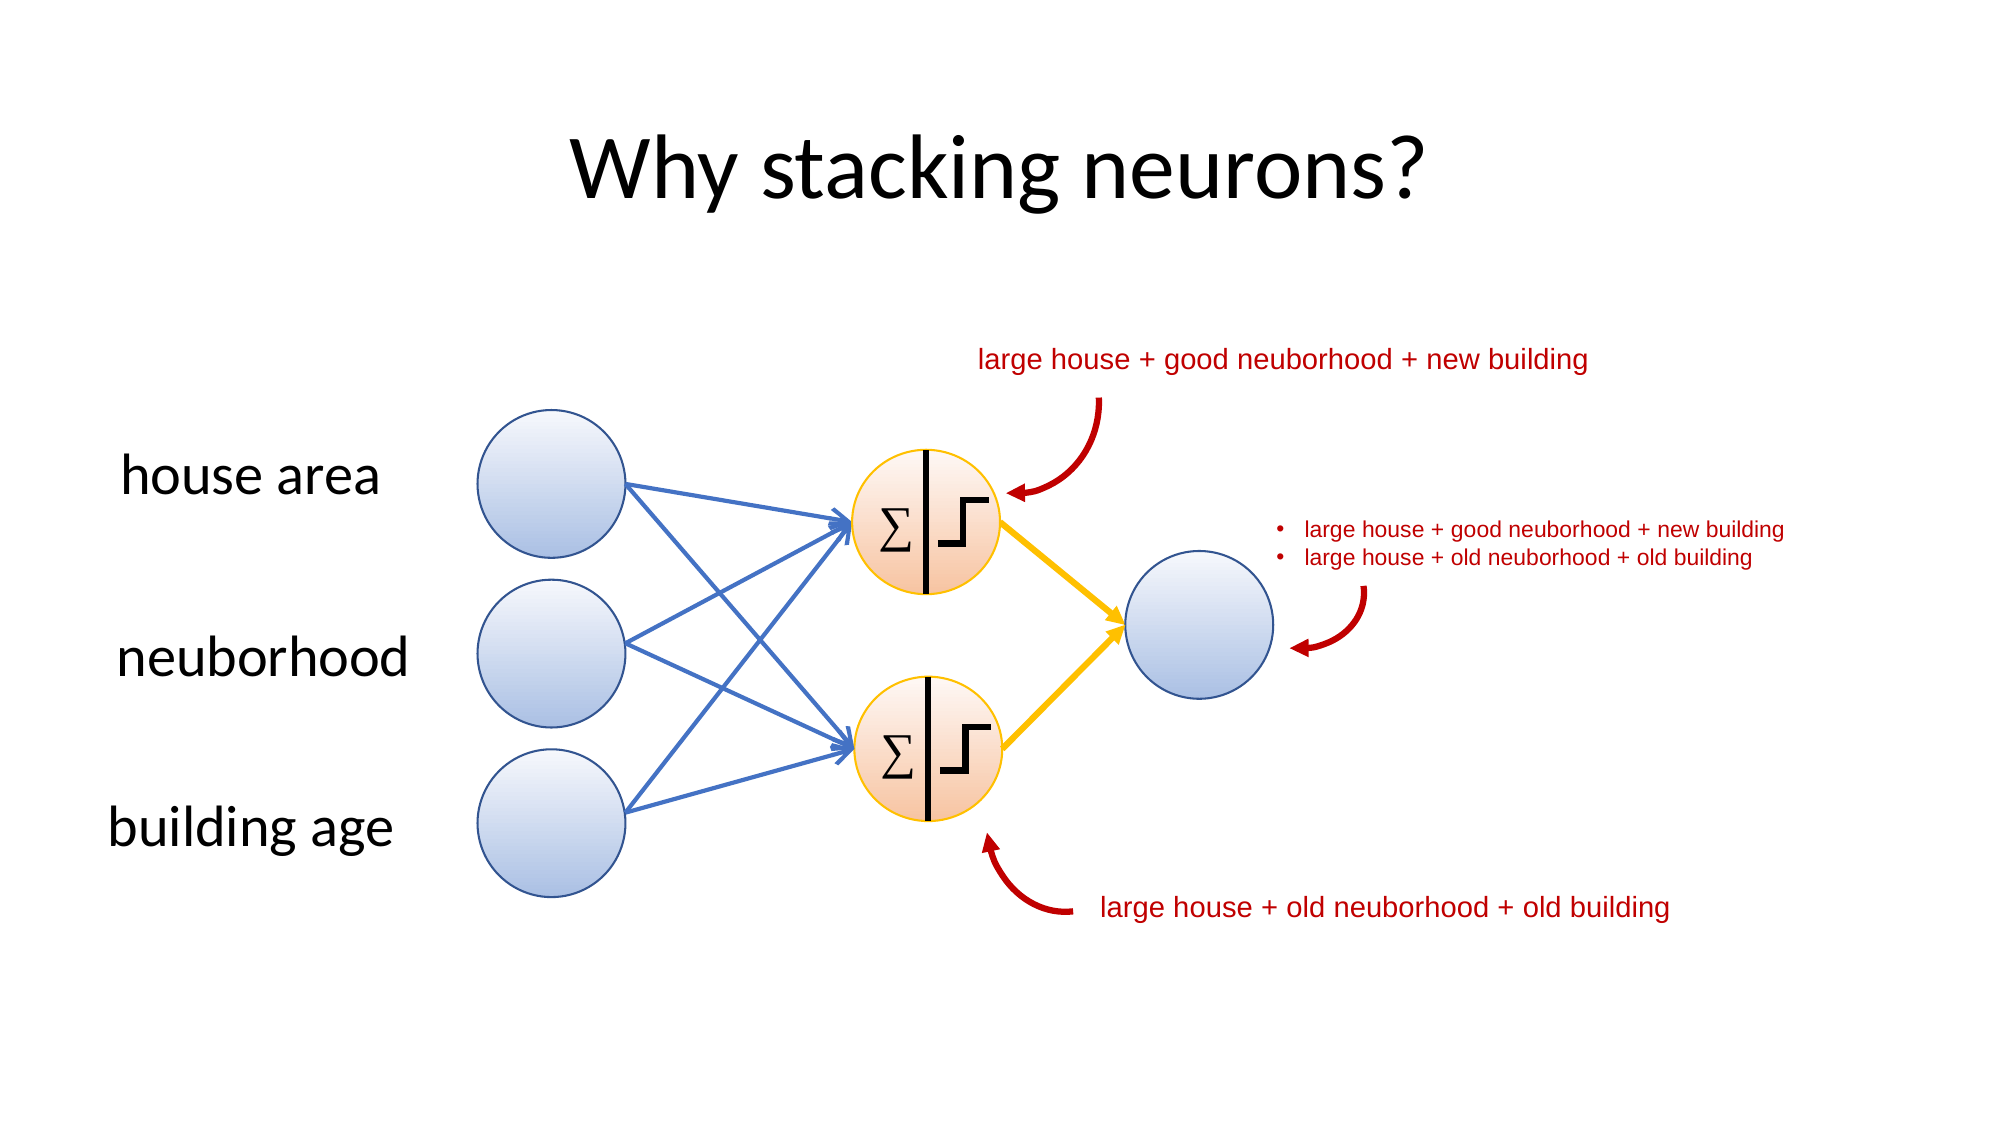

# Why stacking neurons?

large house + good neuborhood + new building

house area

∑
large house + good neuborhood + new building
large house + old neuborhood + old building

neuborhood

∑

building age
large house + old neuborhood + old building